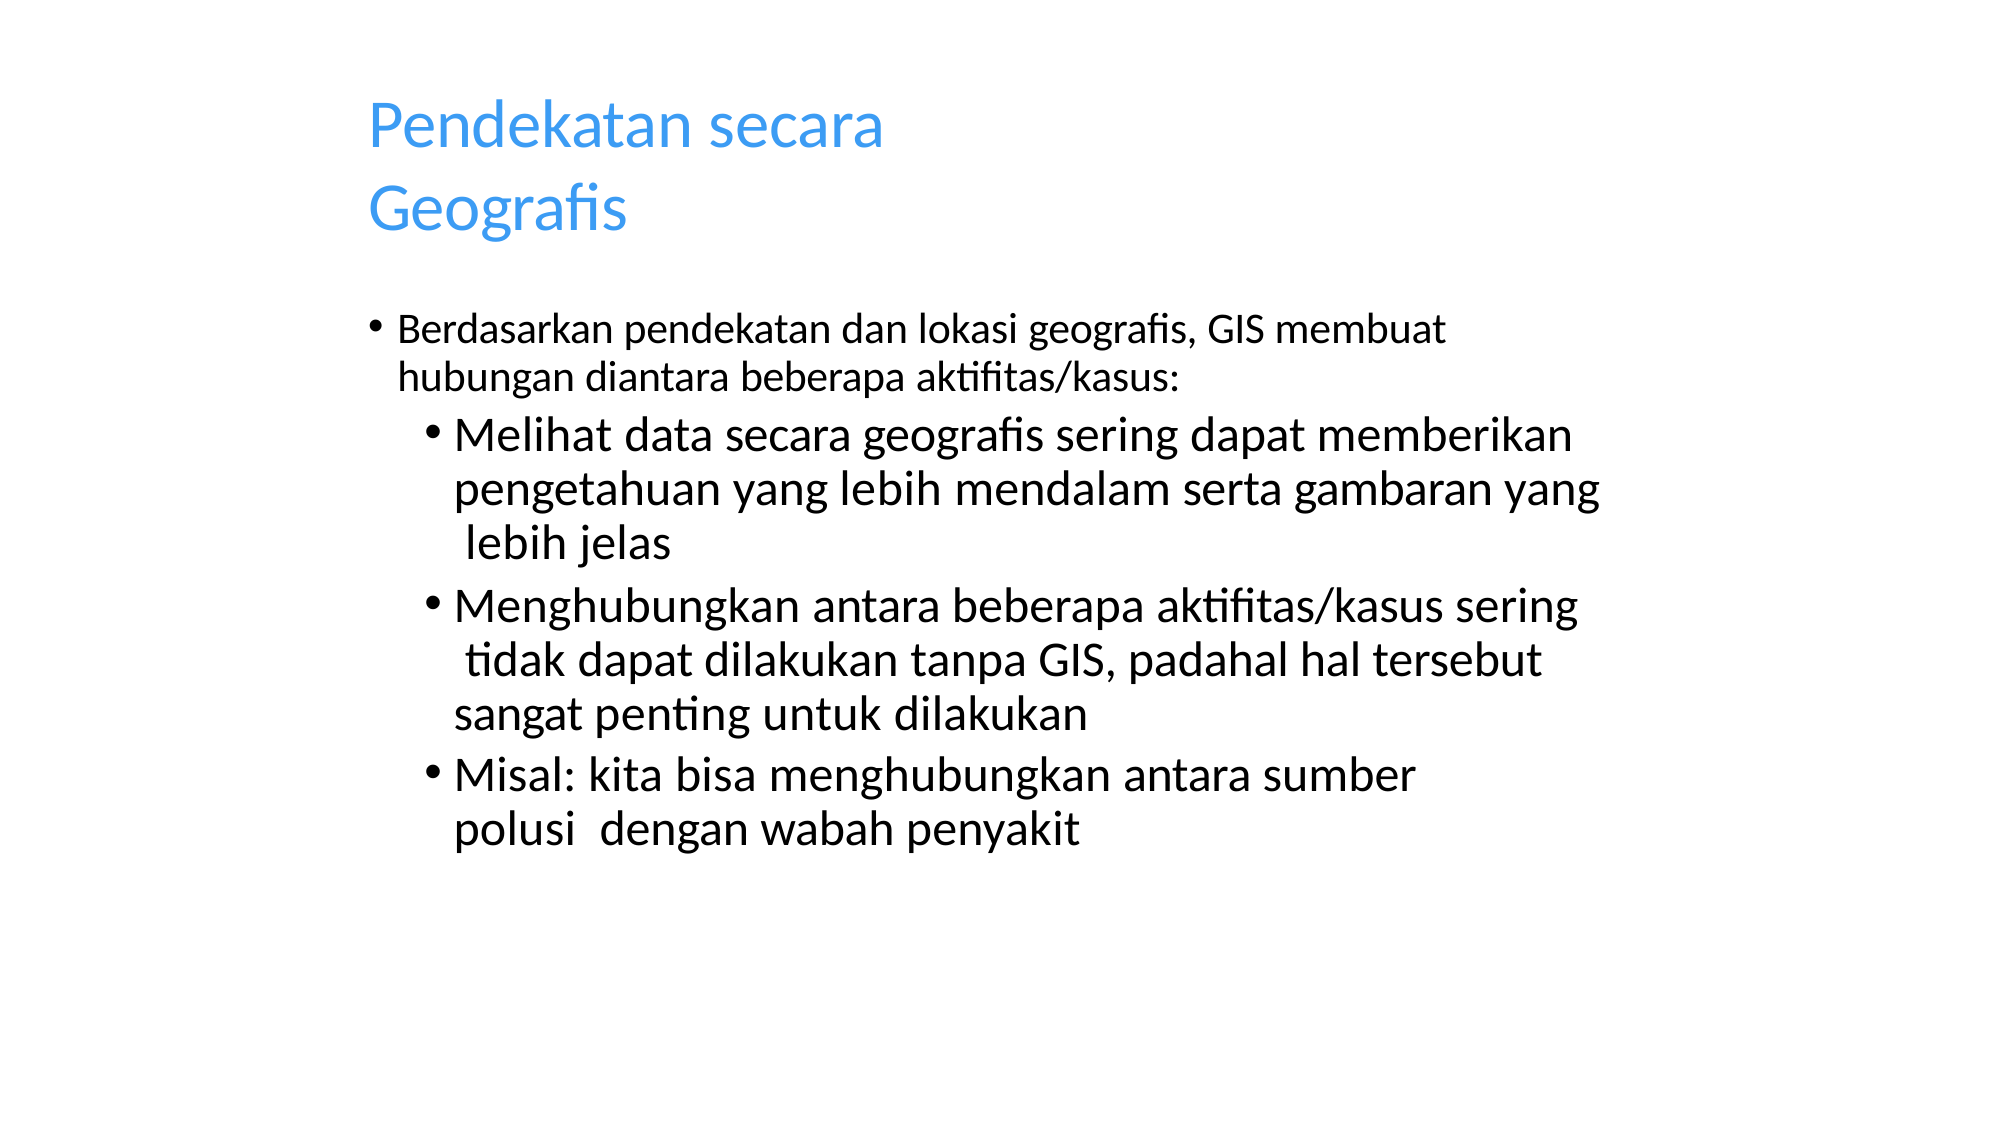

# Pendekatan secara Geografis
Berdasarkan pendekatan dan lokasi geografis, GIS membuat  hubungan diantara beberapa aktifitas/kasus:
Melihat data secara geografis sering dapat memberikan  pengetahuan yang lebih mendalam serta gambaran yang  lebih jelas
Menghubungkan antara beberapa aktifitas/kasus sering  tidak dapat dilakukan tanpa GIS, padahal hal tersebut  sangat penting untuk dilakukan
Misal: kita bisa menghubungkan antara sumber polusi  dengan wabah penyakit